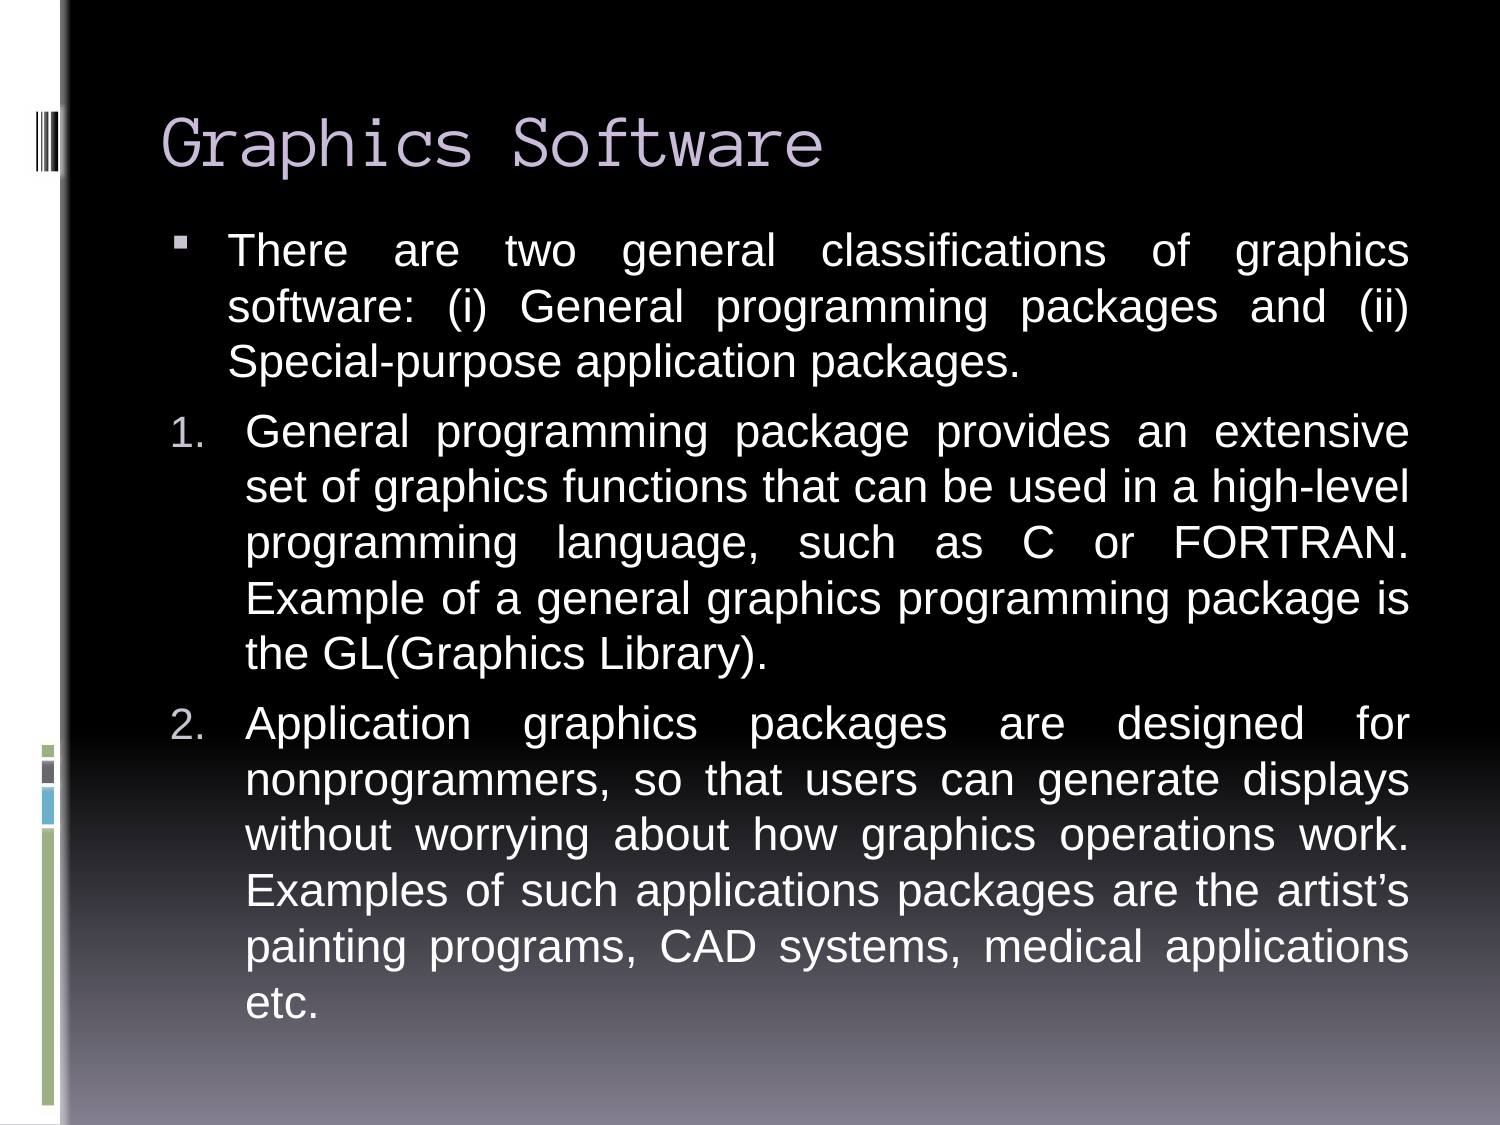

# Graphics Software
There are two general classifications of graphics software: (i) General programming packages and (ii) Special-purpose application packages.
General programming package provides an extensive set of graphics functions that can be used in a high-level programming language, such as C or FORTRAN. Example of a general graphics programming package is the GL(Graphics Library).
Application graphics packages are designed for nonprogrammers, so that users can generate displays without worrying about how graphics operations work. Examples of such applications packages are the artist’s painting programs, CAD systems, medical applications etc.